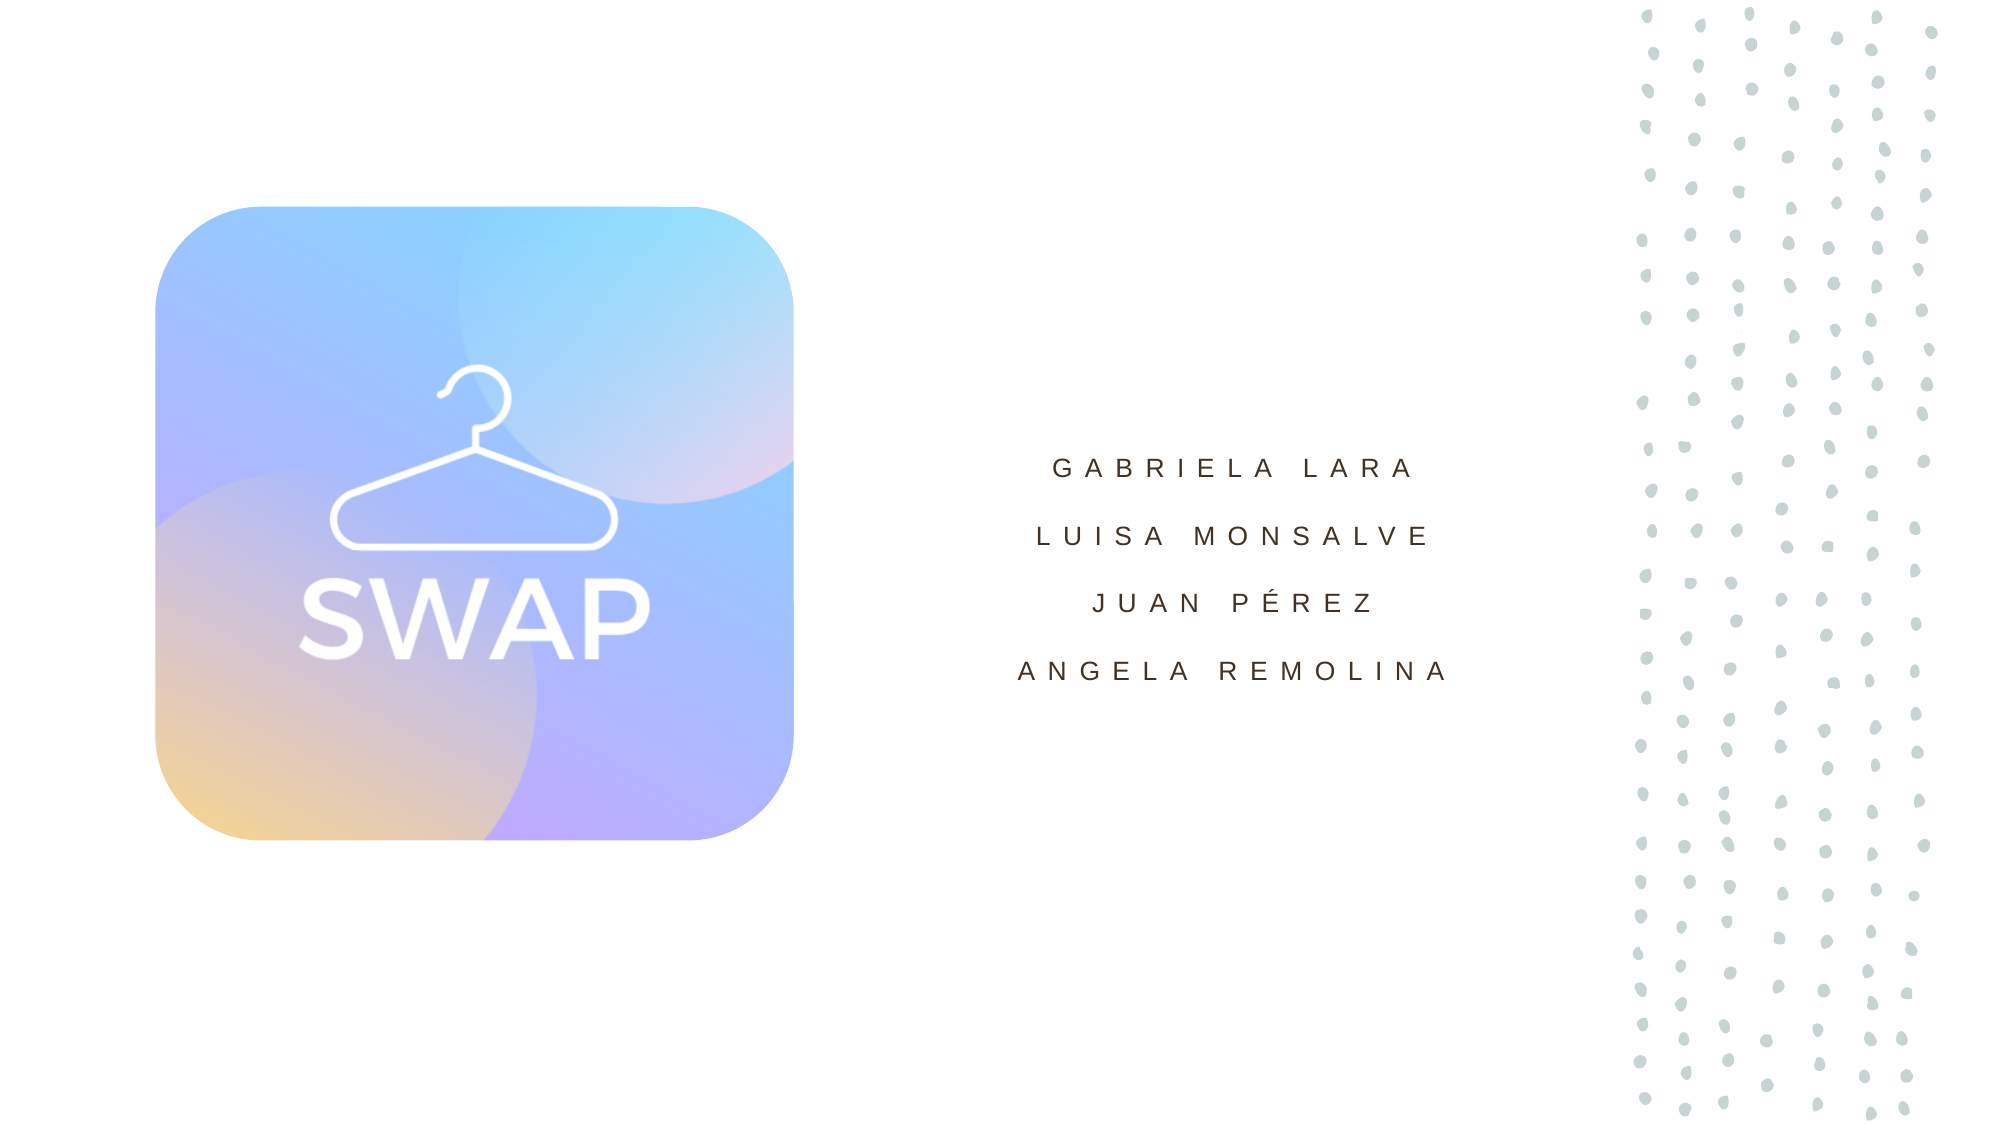

Gabriela lara
Luisa Monsalve
Juan Pérez
Angela Remolina